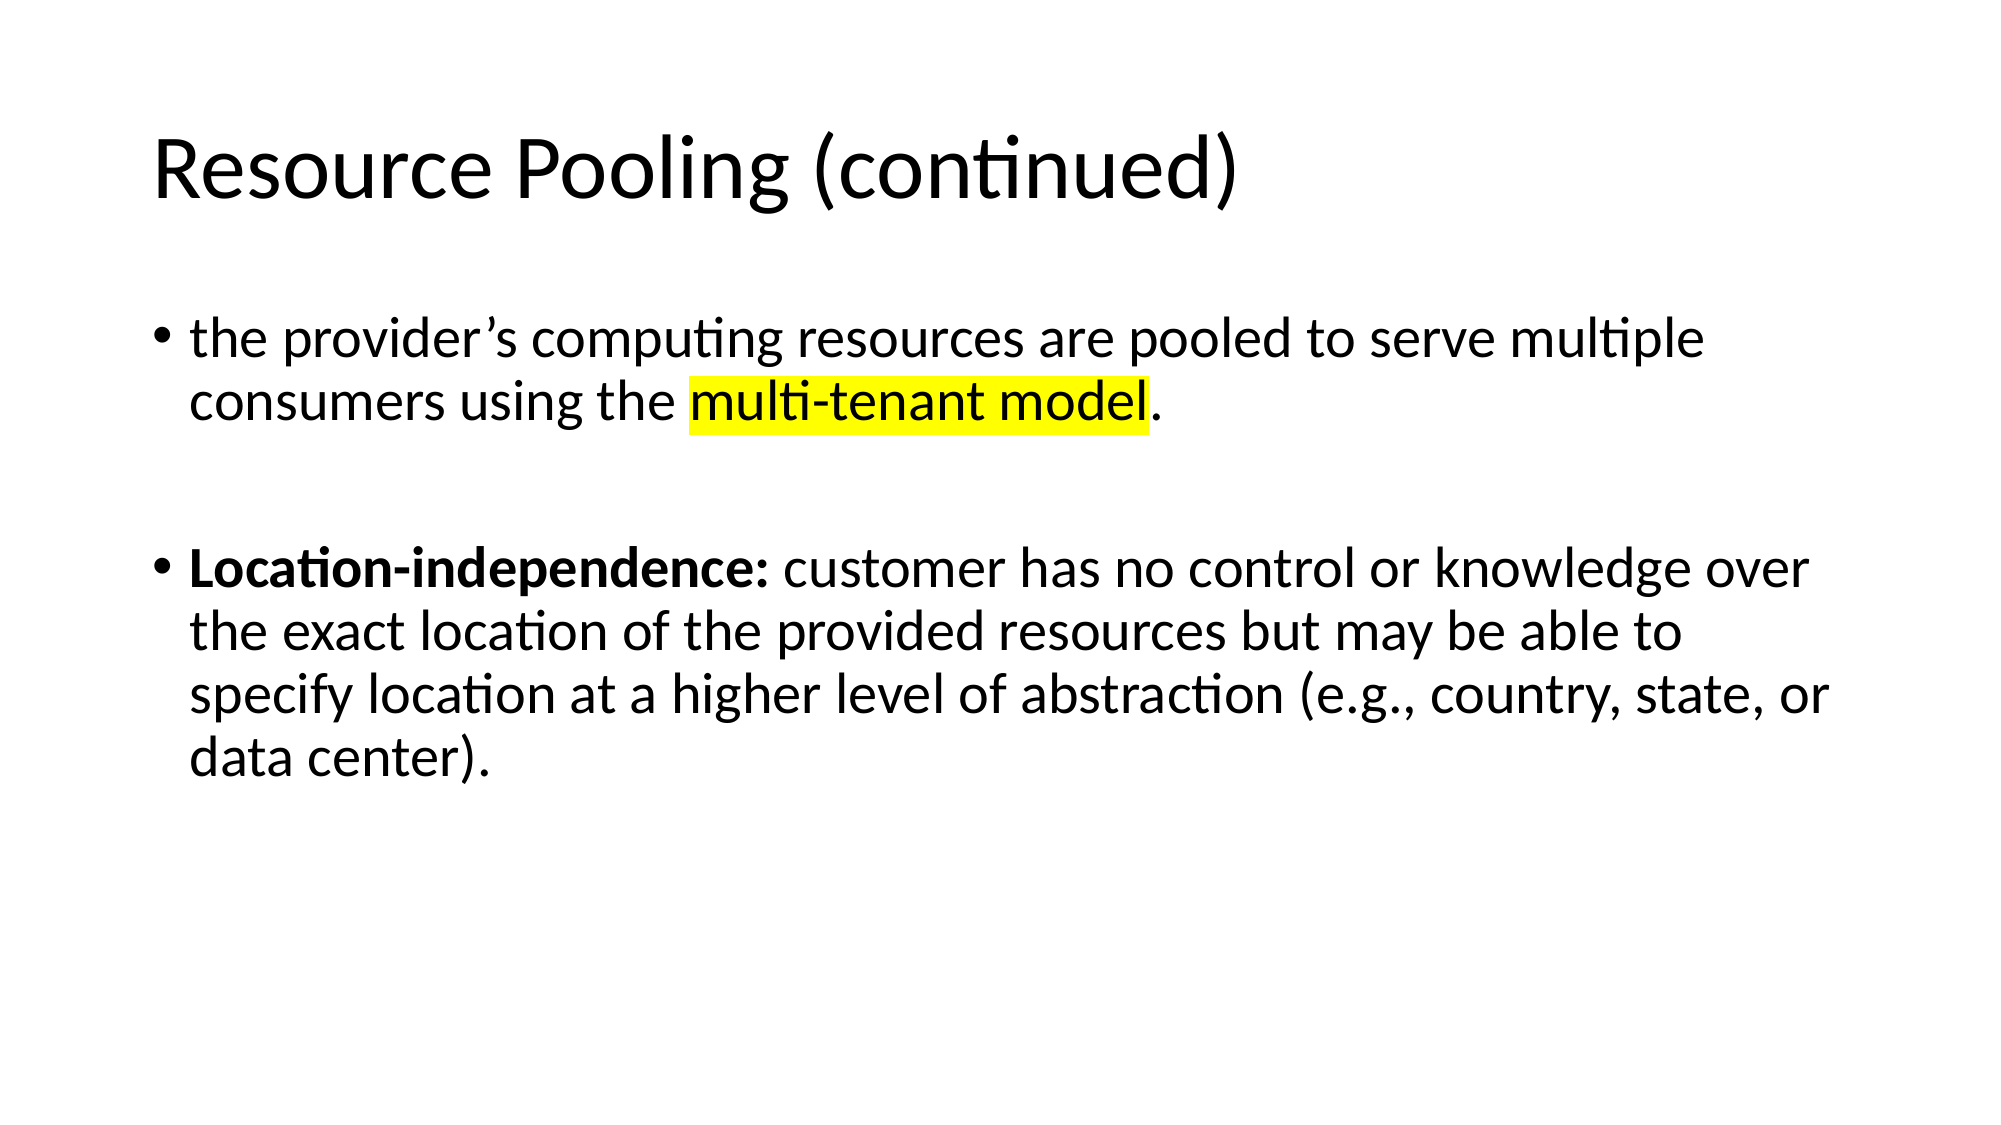

# Resource Pooling (continued)
the provider’s computing resources are pooled to serve multiple consumers using the multi-tenant model.

Location-independence: customer has no control or knowledge over the exact location of the provided resources but may be able to specify location at a higher level of abstraction (e.g., country, state, or data center).

119